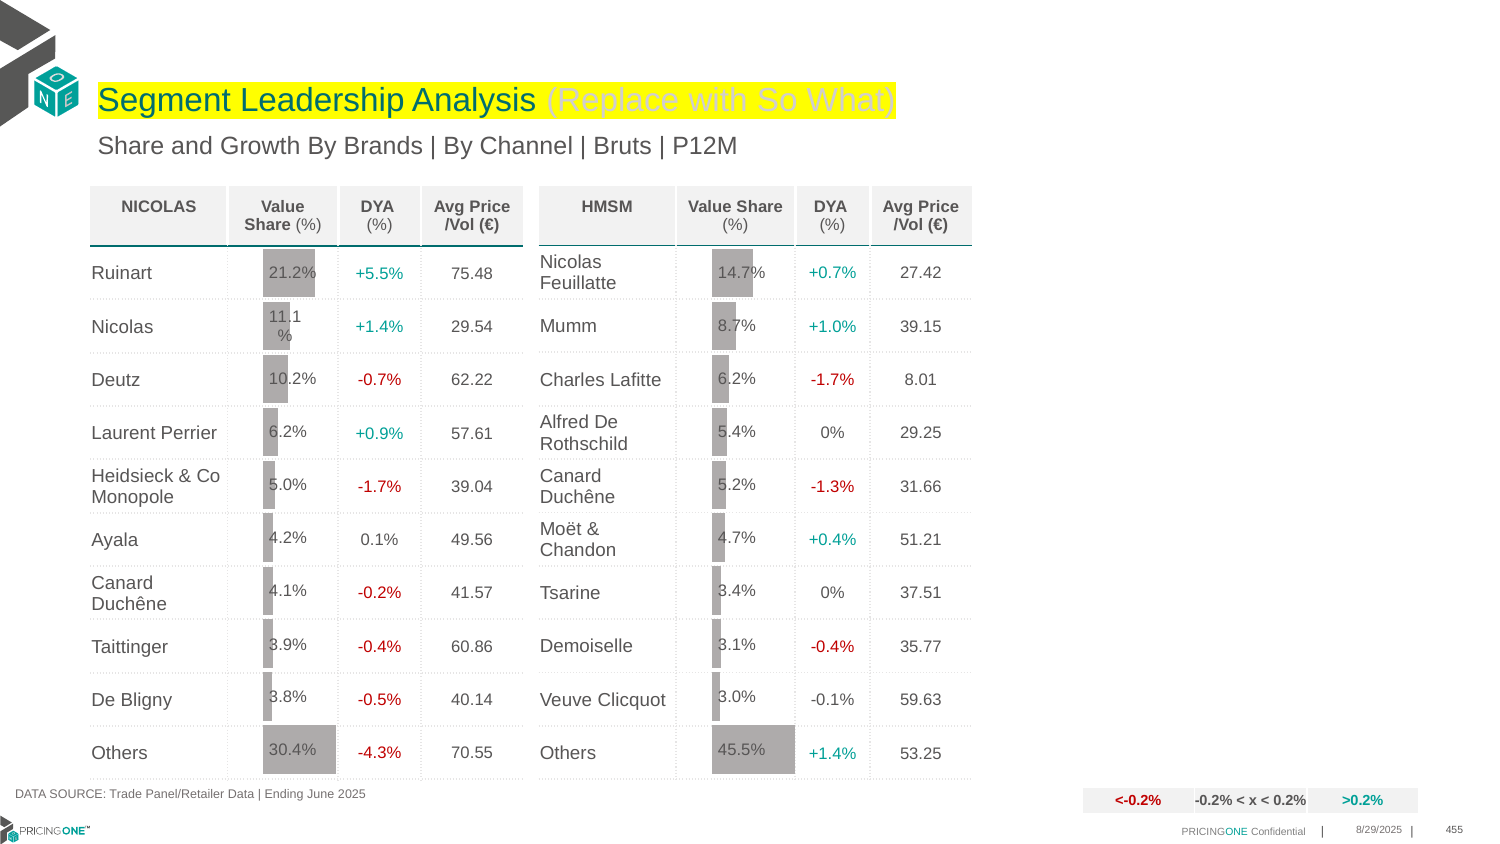

# Segment Leadership Analysis (Replace with So What)
Share and Growth By Brands | By Channel | Bruts | P12M
| NICOLAS | Value Share (%) | DYA (%) | Avg Price /Vol (€) |
| --- | --- | --- | --- |
| Ruinart |  | +5.5% | 75.48 |
| Nicolas |  | +1.4% | 29.54 |
| Deutz |  | -0.7% | 62.22 |
| Laurent Perrier |  | +0.9% | 57.61 |
| Heidsieck & Co Monopole |  | -1.7% | 39.04 |
| Ayala |  | 0.1% | 49.56 |
| Canard Duchêne |  | -0.2% | 41.57 |
| Taittinger |  | -0.4% | 60.86 |
| De Bligny |  | -0.5% | 40.14 |
| Others |  | -4.3% | 70.55 |
| HMSM | Value Share (%) | DYA (%) | Avg Price /Vol (€) |
| --- | --- | --- | --- |
| Nicolas Feuillatte |  | +0.7% | 27.42 |
| Mumm |  | +1.0% | 39.15 |
| Charles Lafitte |  | -1.7% | 8.01 |
| Alfred De Rothschild |  | 0% | 29.25 |
| Canard Duchêne |  | -1.3% | 31.66 |
| Moët & Chandon |  | +0.4% | 51.21 |
| Tsarine |  | 0% | 37.51 |
| Demoiselle |  | -0.4% | 35.77 |
| Veuve Clicquot |  | -0.1% | 59.63 |
| Others |  | +1.4% | 53.25 |

### Chart

| Category | Bruts | HMSM |
|---|---|
| None | 0.1468553712670523 |

### Chart

| Category | Bruts | NICOLAS |
|---|---|
| None | 0.2115199905824062 |
DATA SOURCE: Trade Panel/Retailer Data | Ending June 2025
| <-0.2% | -0.2% < x < 0.2% | >0.2% |
| --- | --- | --- |

8/29/2025
455